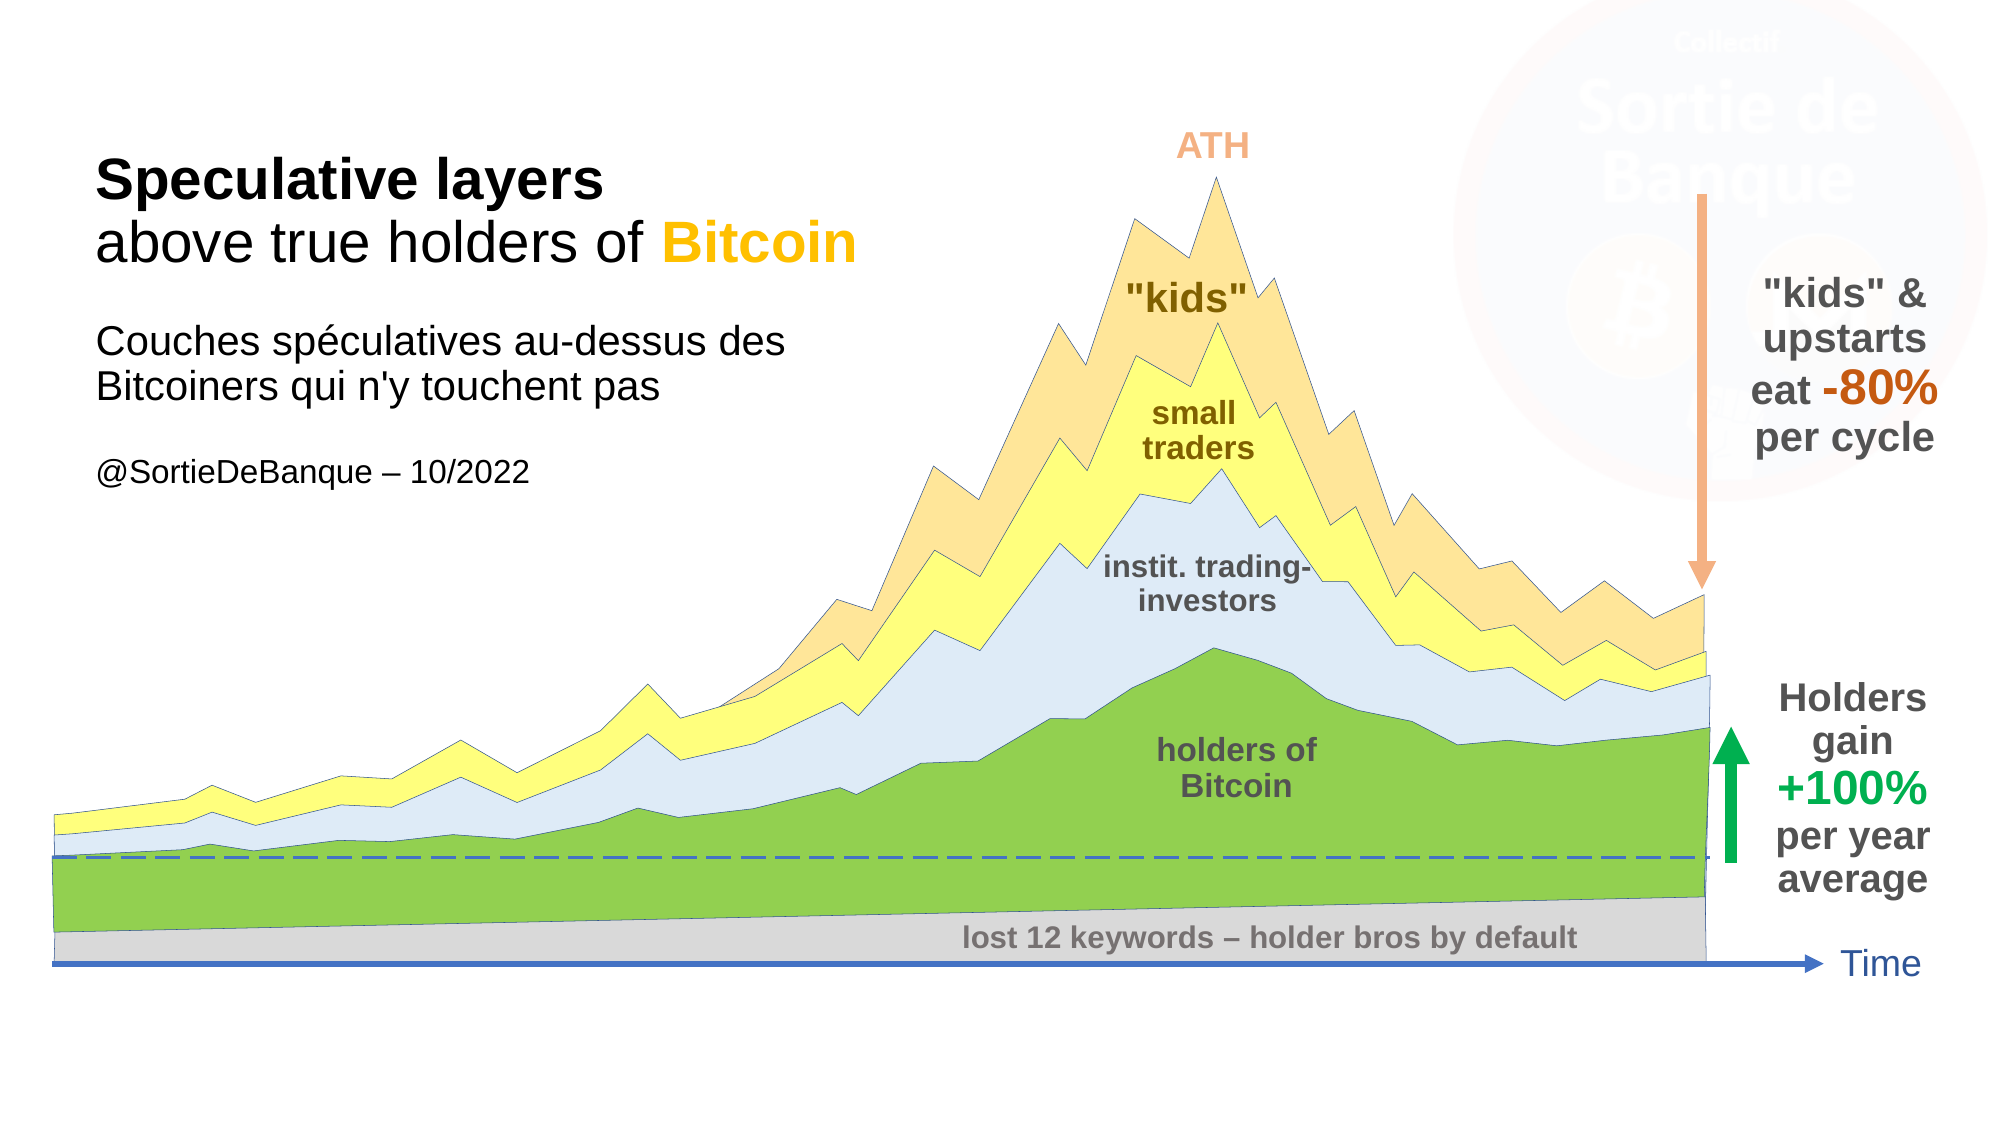

ATH
# Speculative layers above true holders of Bitcoin Couches spéculatives au-dessus des Bitcoiners qui n'y touchent pas

"kids"
"kids" & upstarts eat -80% per cycle

small
traders
@SortieDeBanque – 10/2022

instit. trading- investors

Holders gain +100% per year average
holders of Bitcoin

lost 12 keywords – holder bros by default
Time